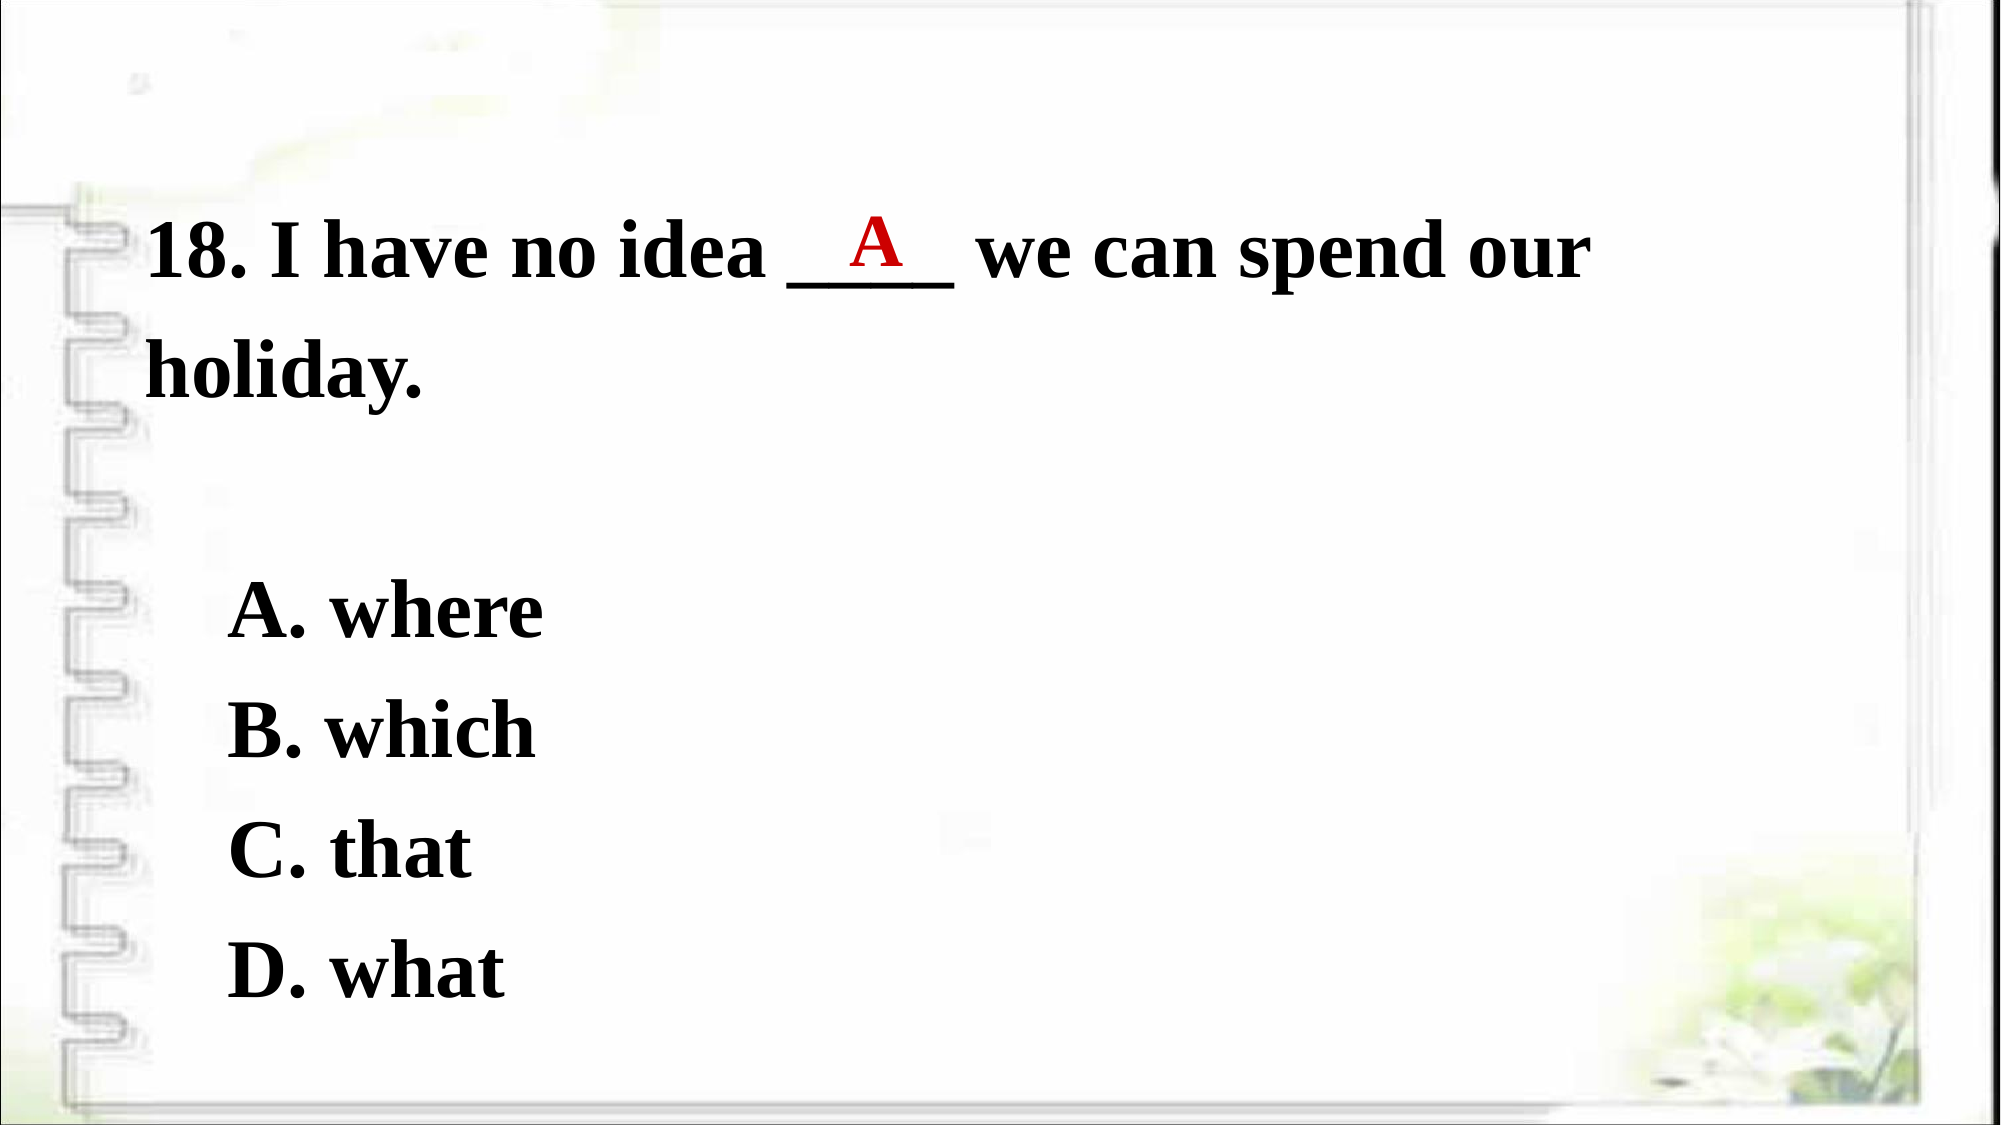

18. I have no idea ____ we can spend our holiday.

    A. where
    B. which
    C. that
    D. what
A